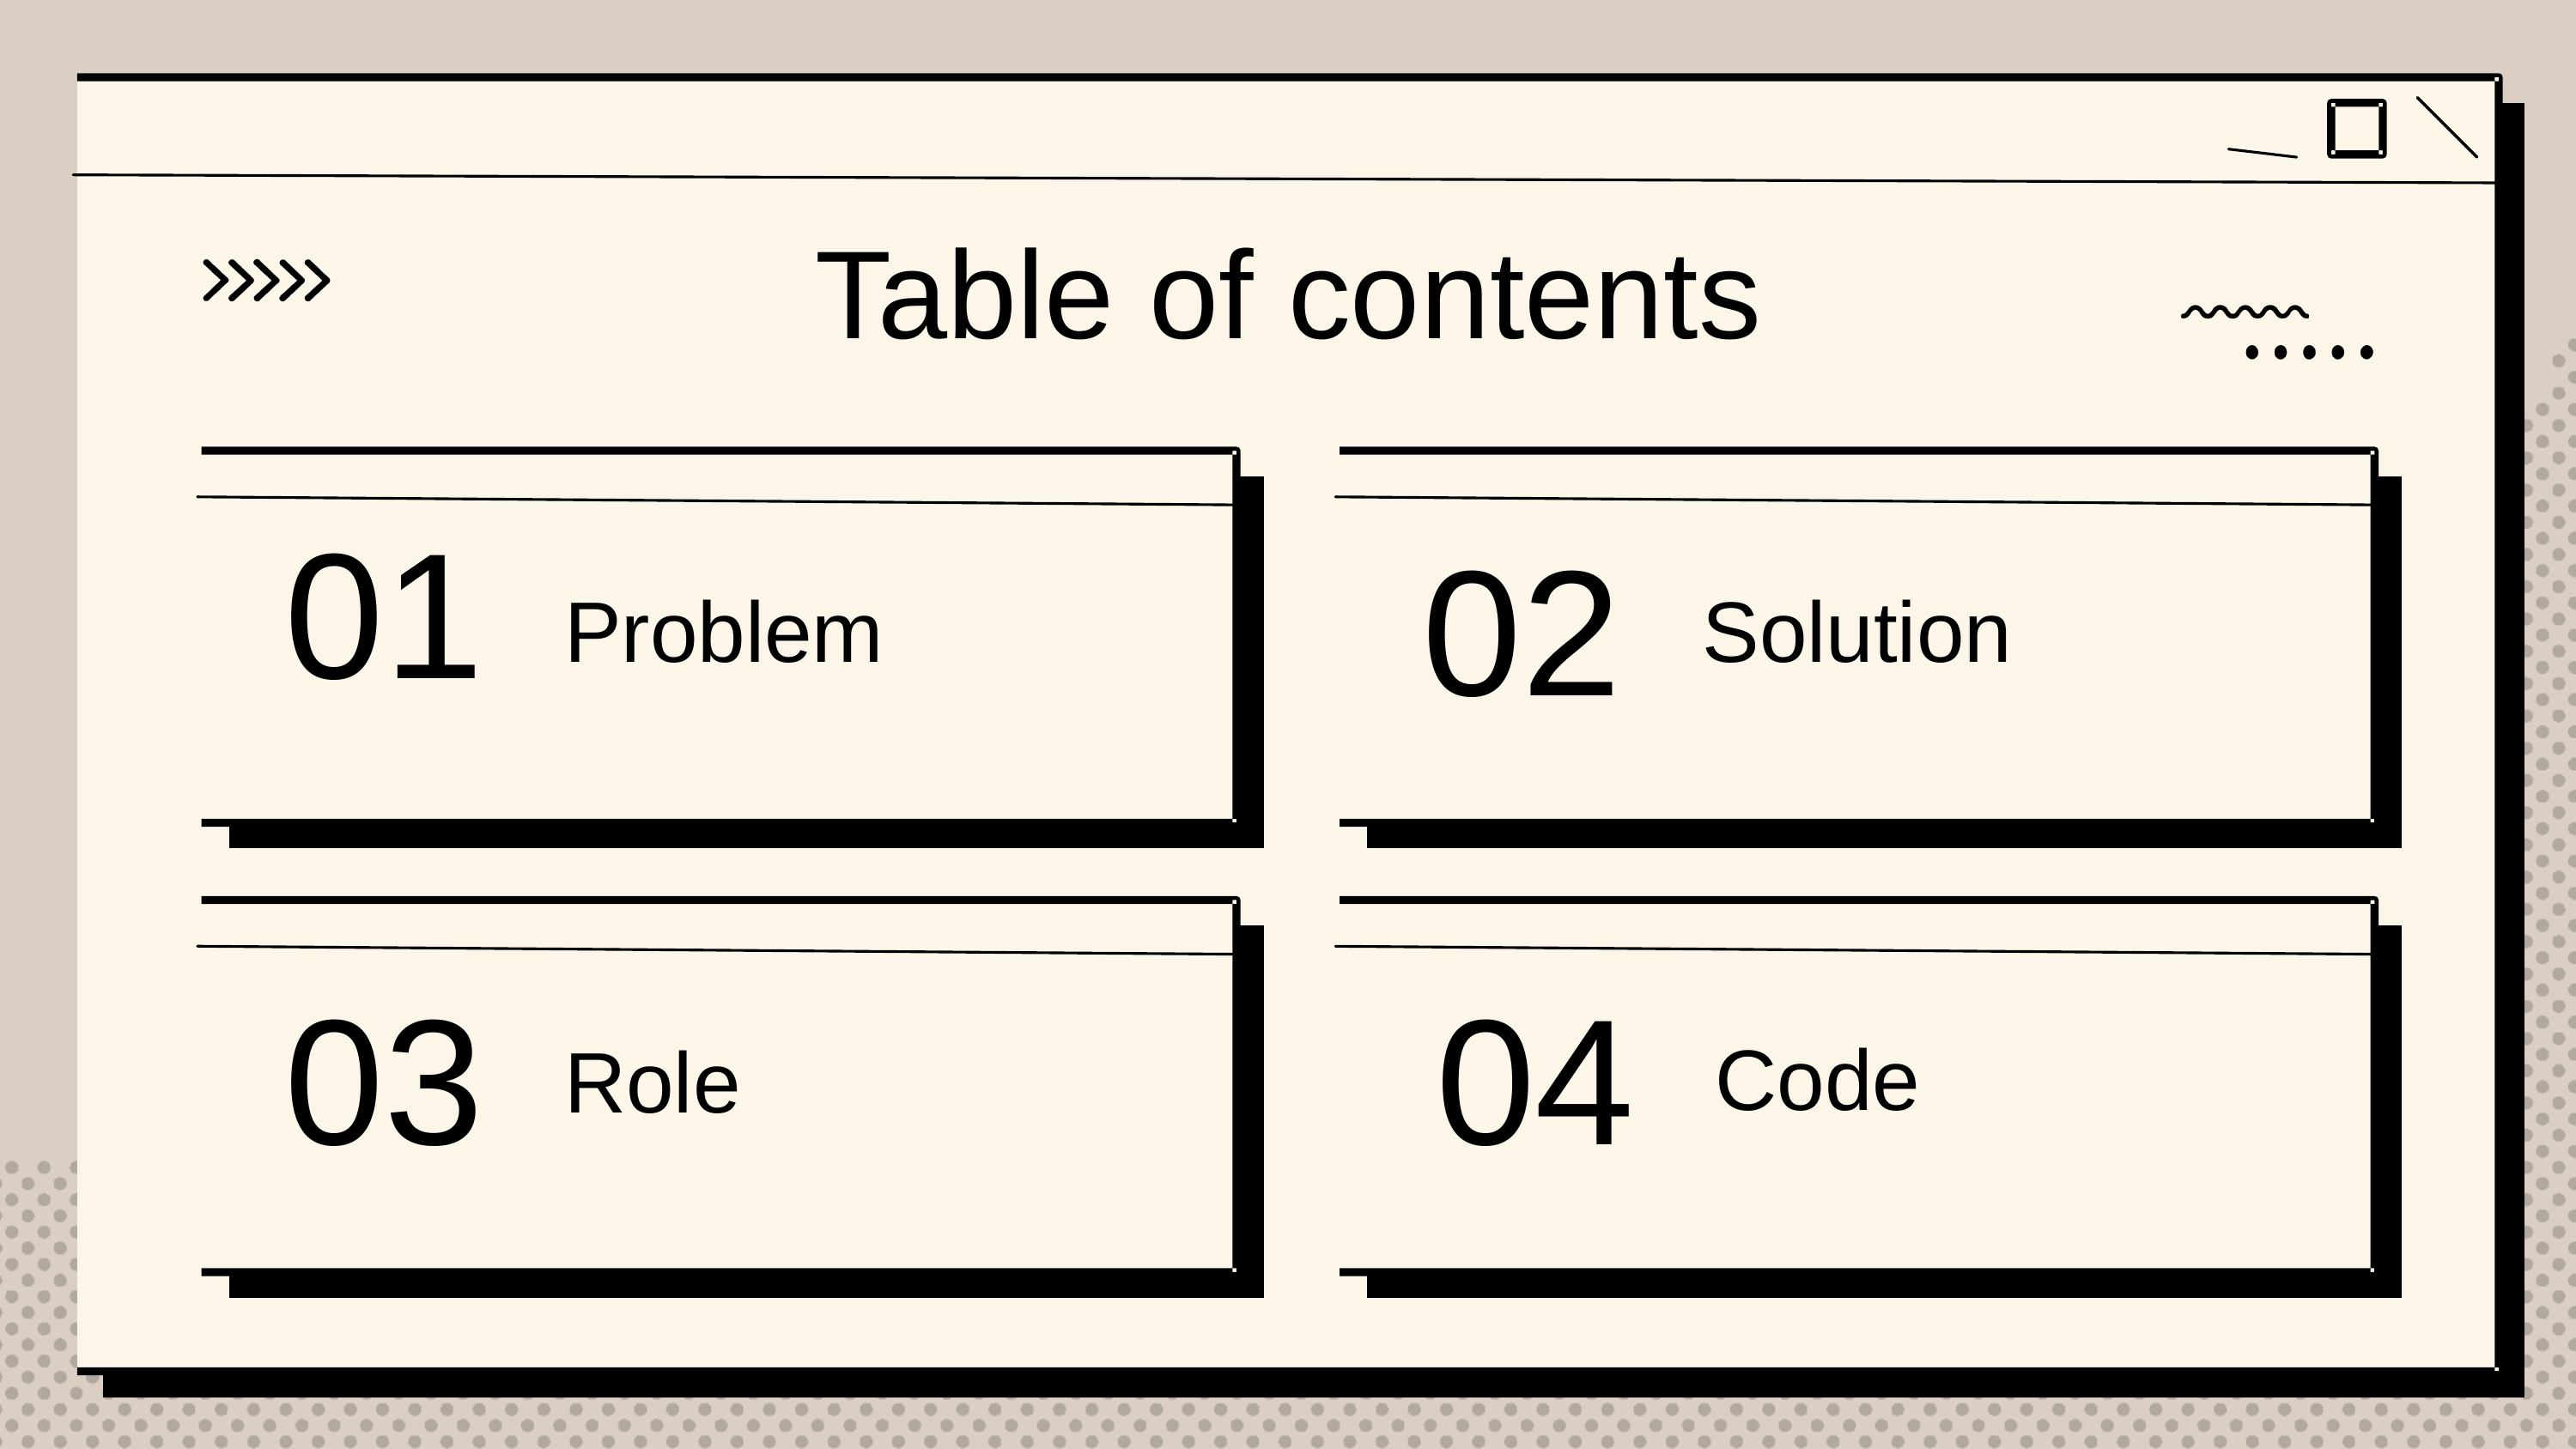

Table of contents

02
01
Problem
Solution

04
03
Code
Role